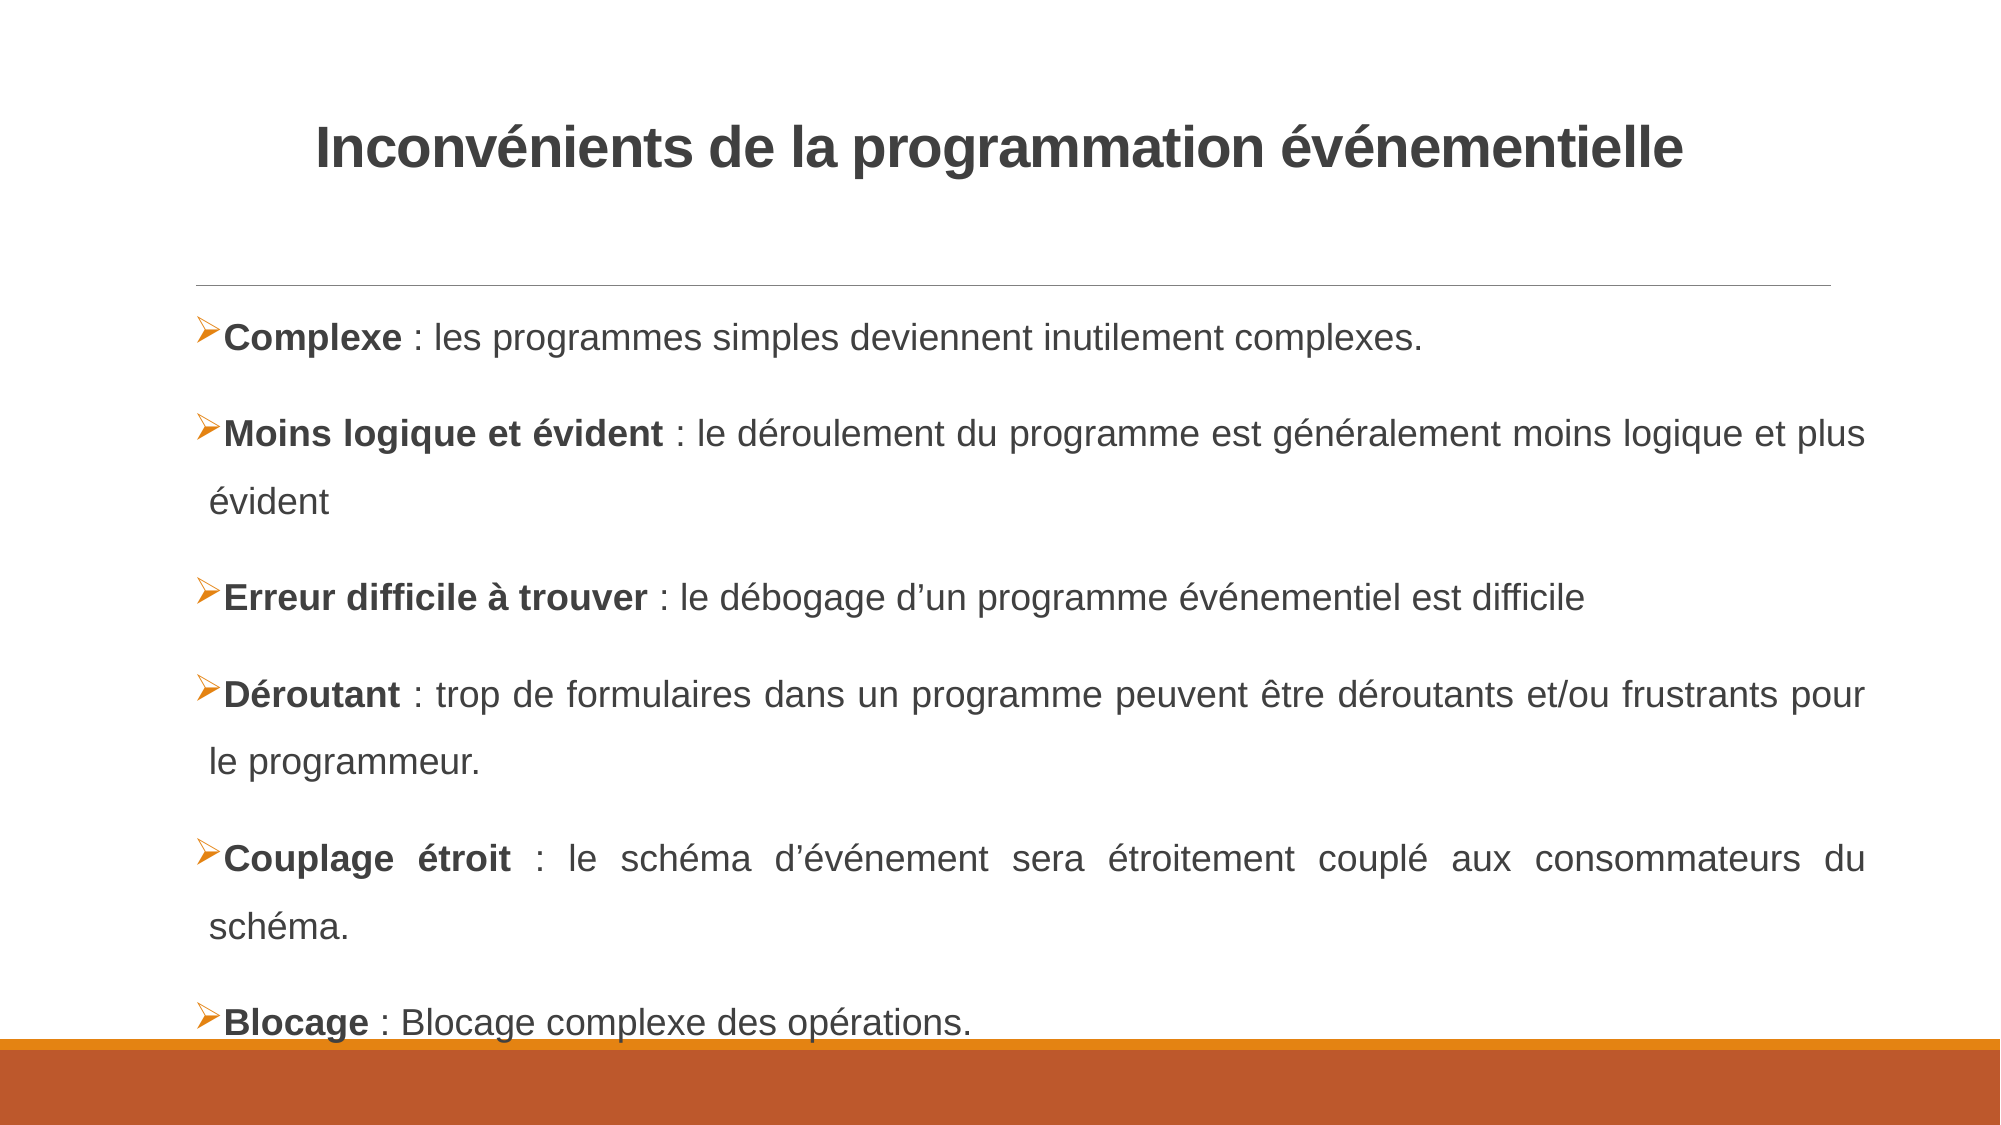

# Inconvénients de la programmation événementielle
Complexe : les programmes simples deviennent inutilement complexes.
Moins logique et évident : le déroulement du programme est généralement moins logique et plus évident
Erreur difficile à trouver : le débogage d’un programme événementiel est difficile
Déroutant : trop de formulaires dans un programme peuvent être déroutants et/ou frustrants pour le programmeur.
Couplage étroit : le schéma d’événement sera étroitement couplé aux consommateurs du schéma.
Blocage : Blocage complexe des opérations.